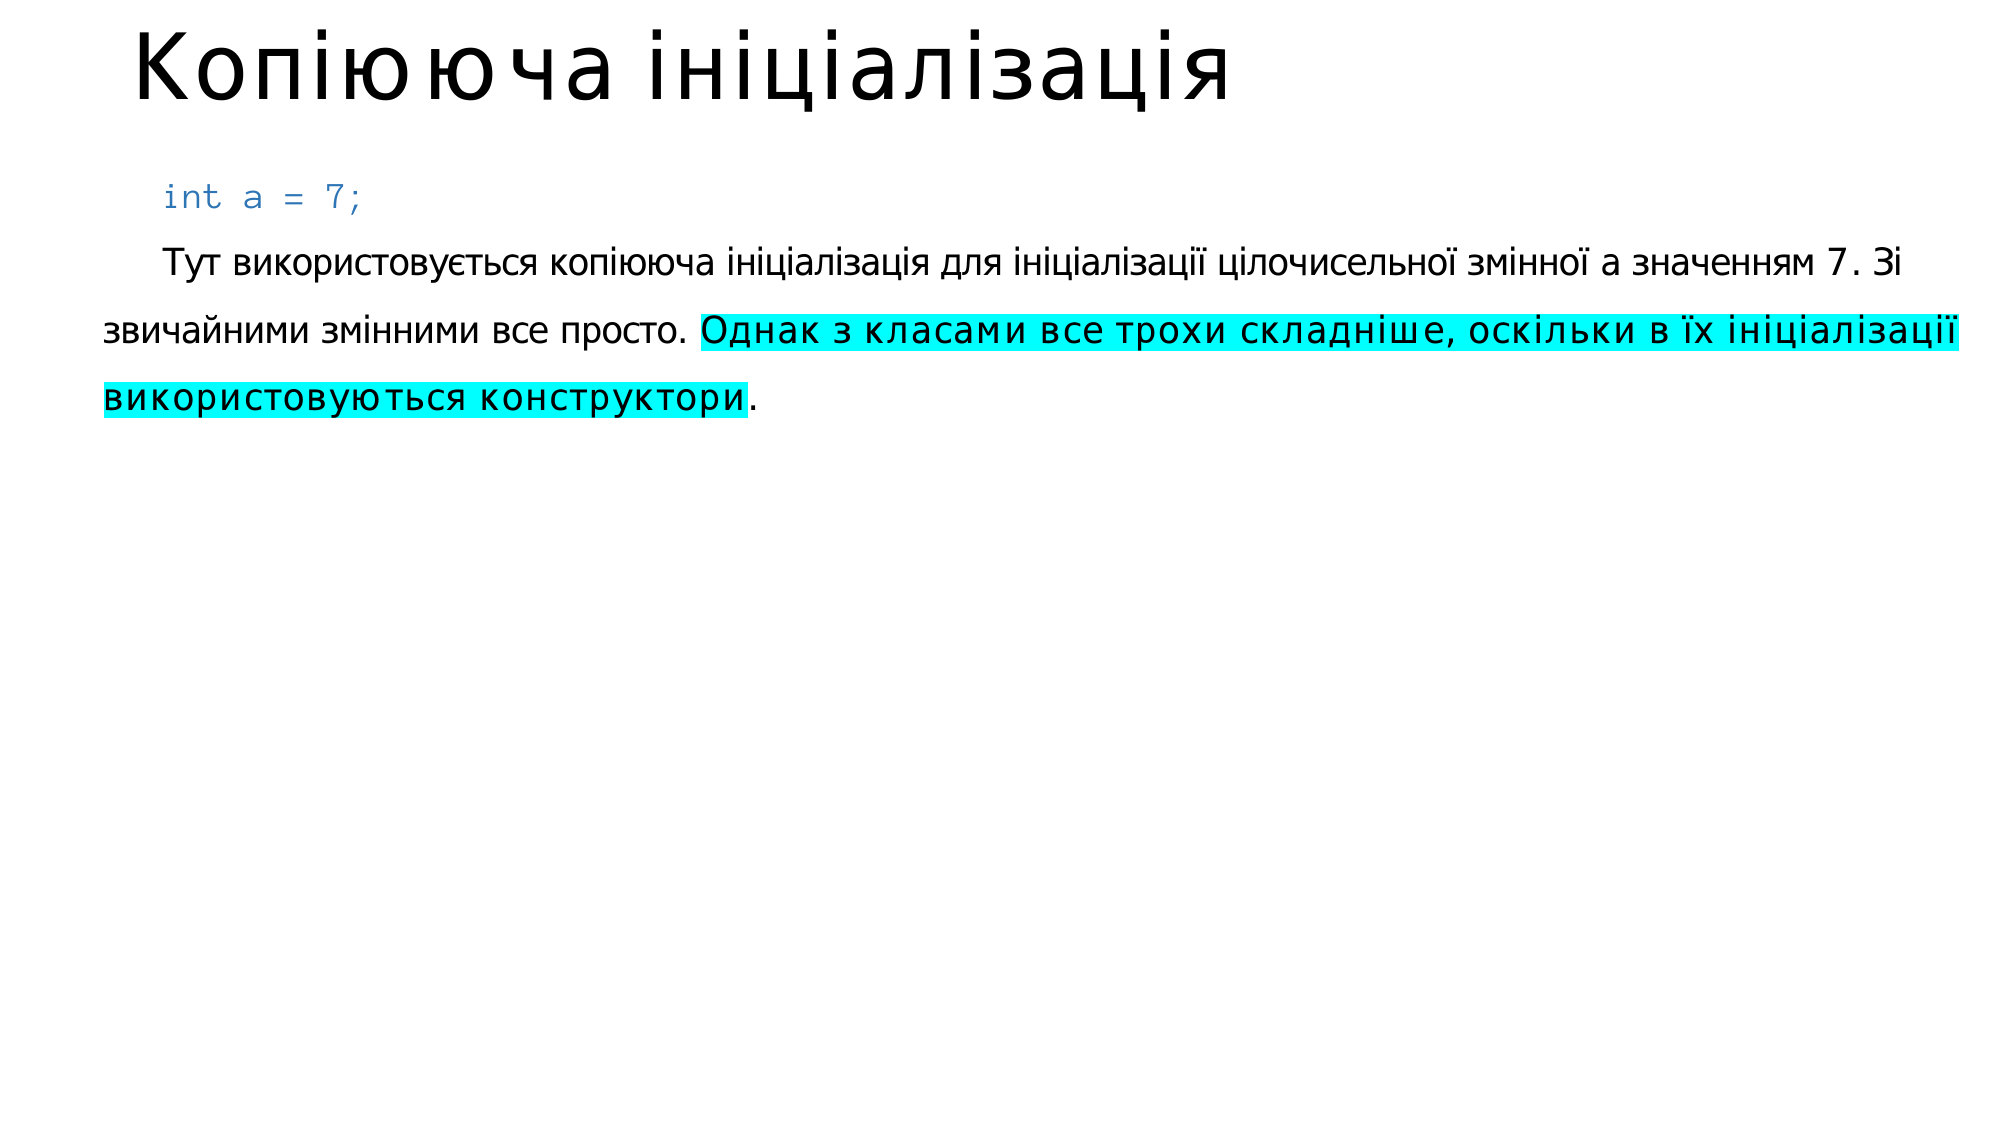

# Копіююча ініціалізація
int a = 7;
Тут використовується копіююча ініціалізація для ініціалізації цілочисельної змінної a значенням 7. Зі звичайними змінними все просто. Однак з класами все трохи складніше, оскільки в їх ініціалізації використовуються конструктори.